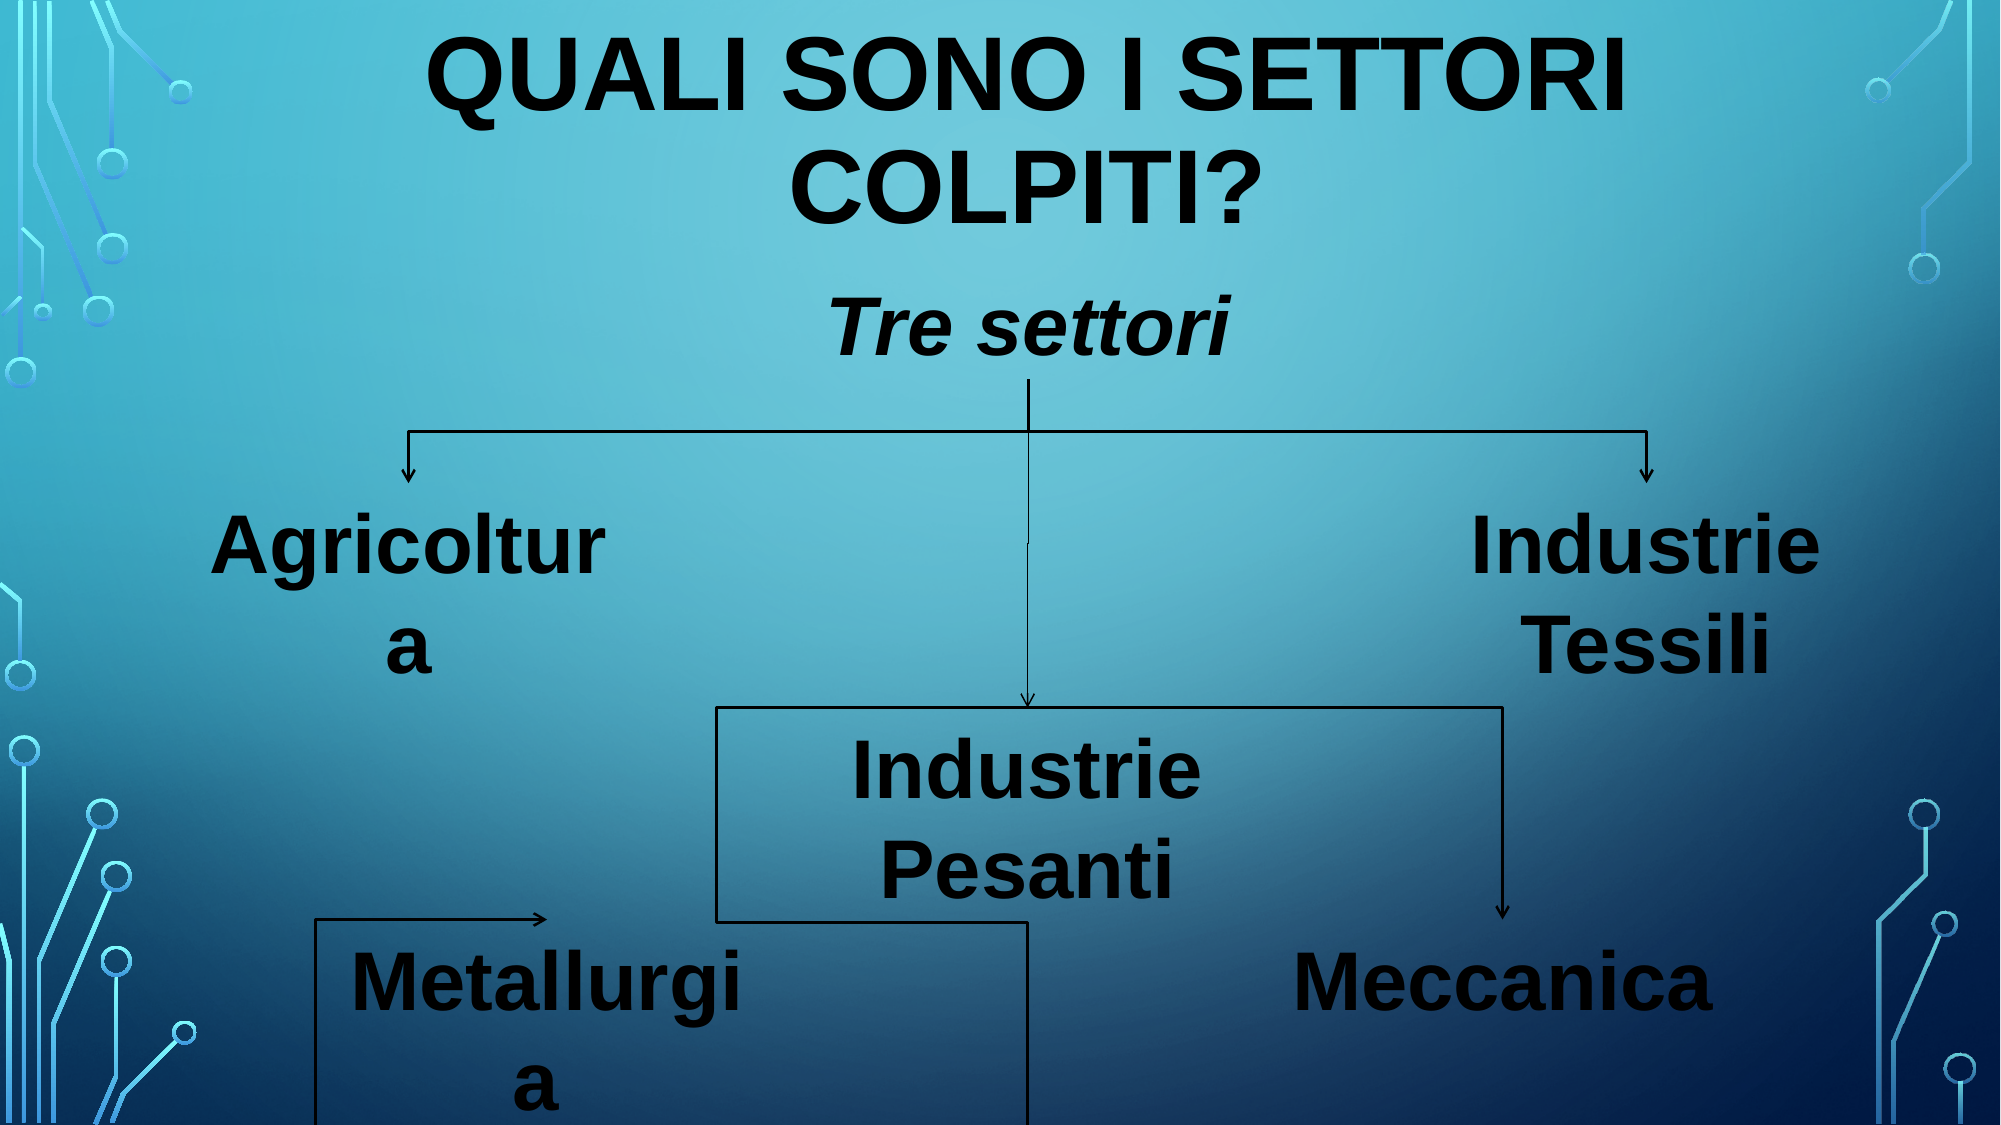

# Quali sono i settori colpiti?
Tre settori
Agricoltura
Industrie Tessili
Industrie Pesanti
Metallurgia
Meccanica